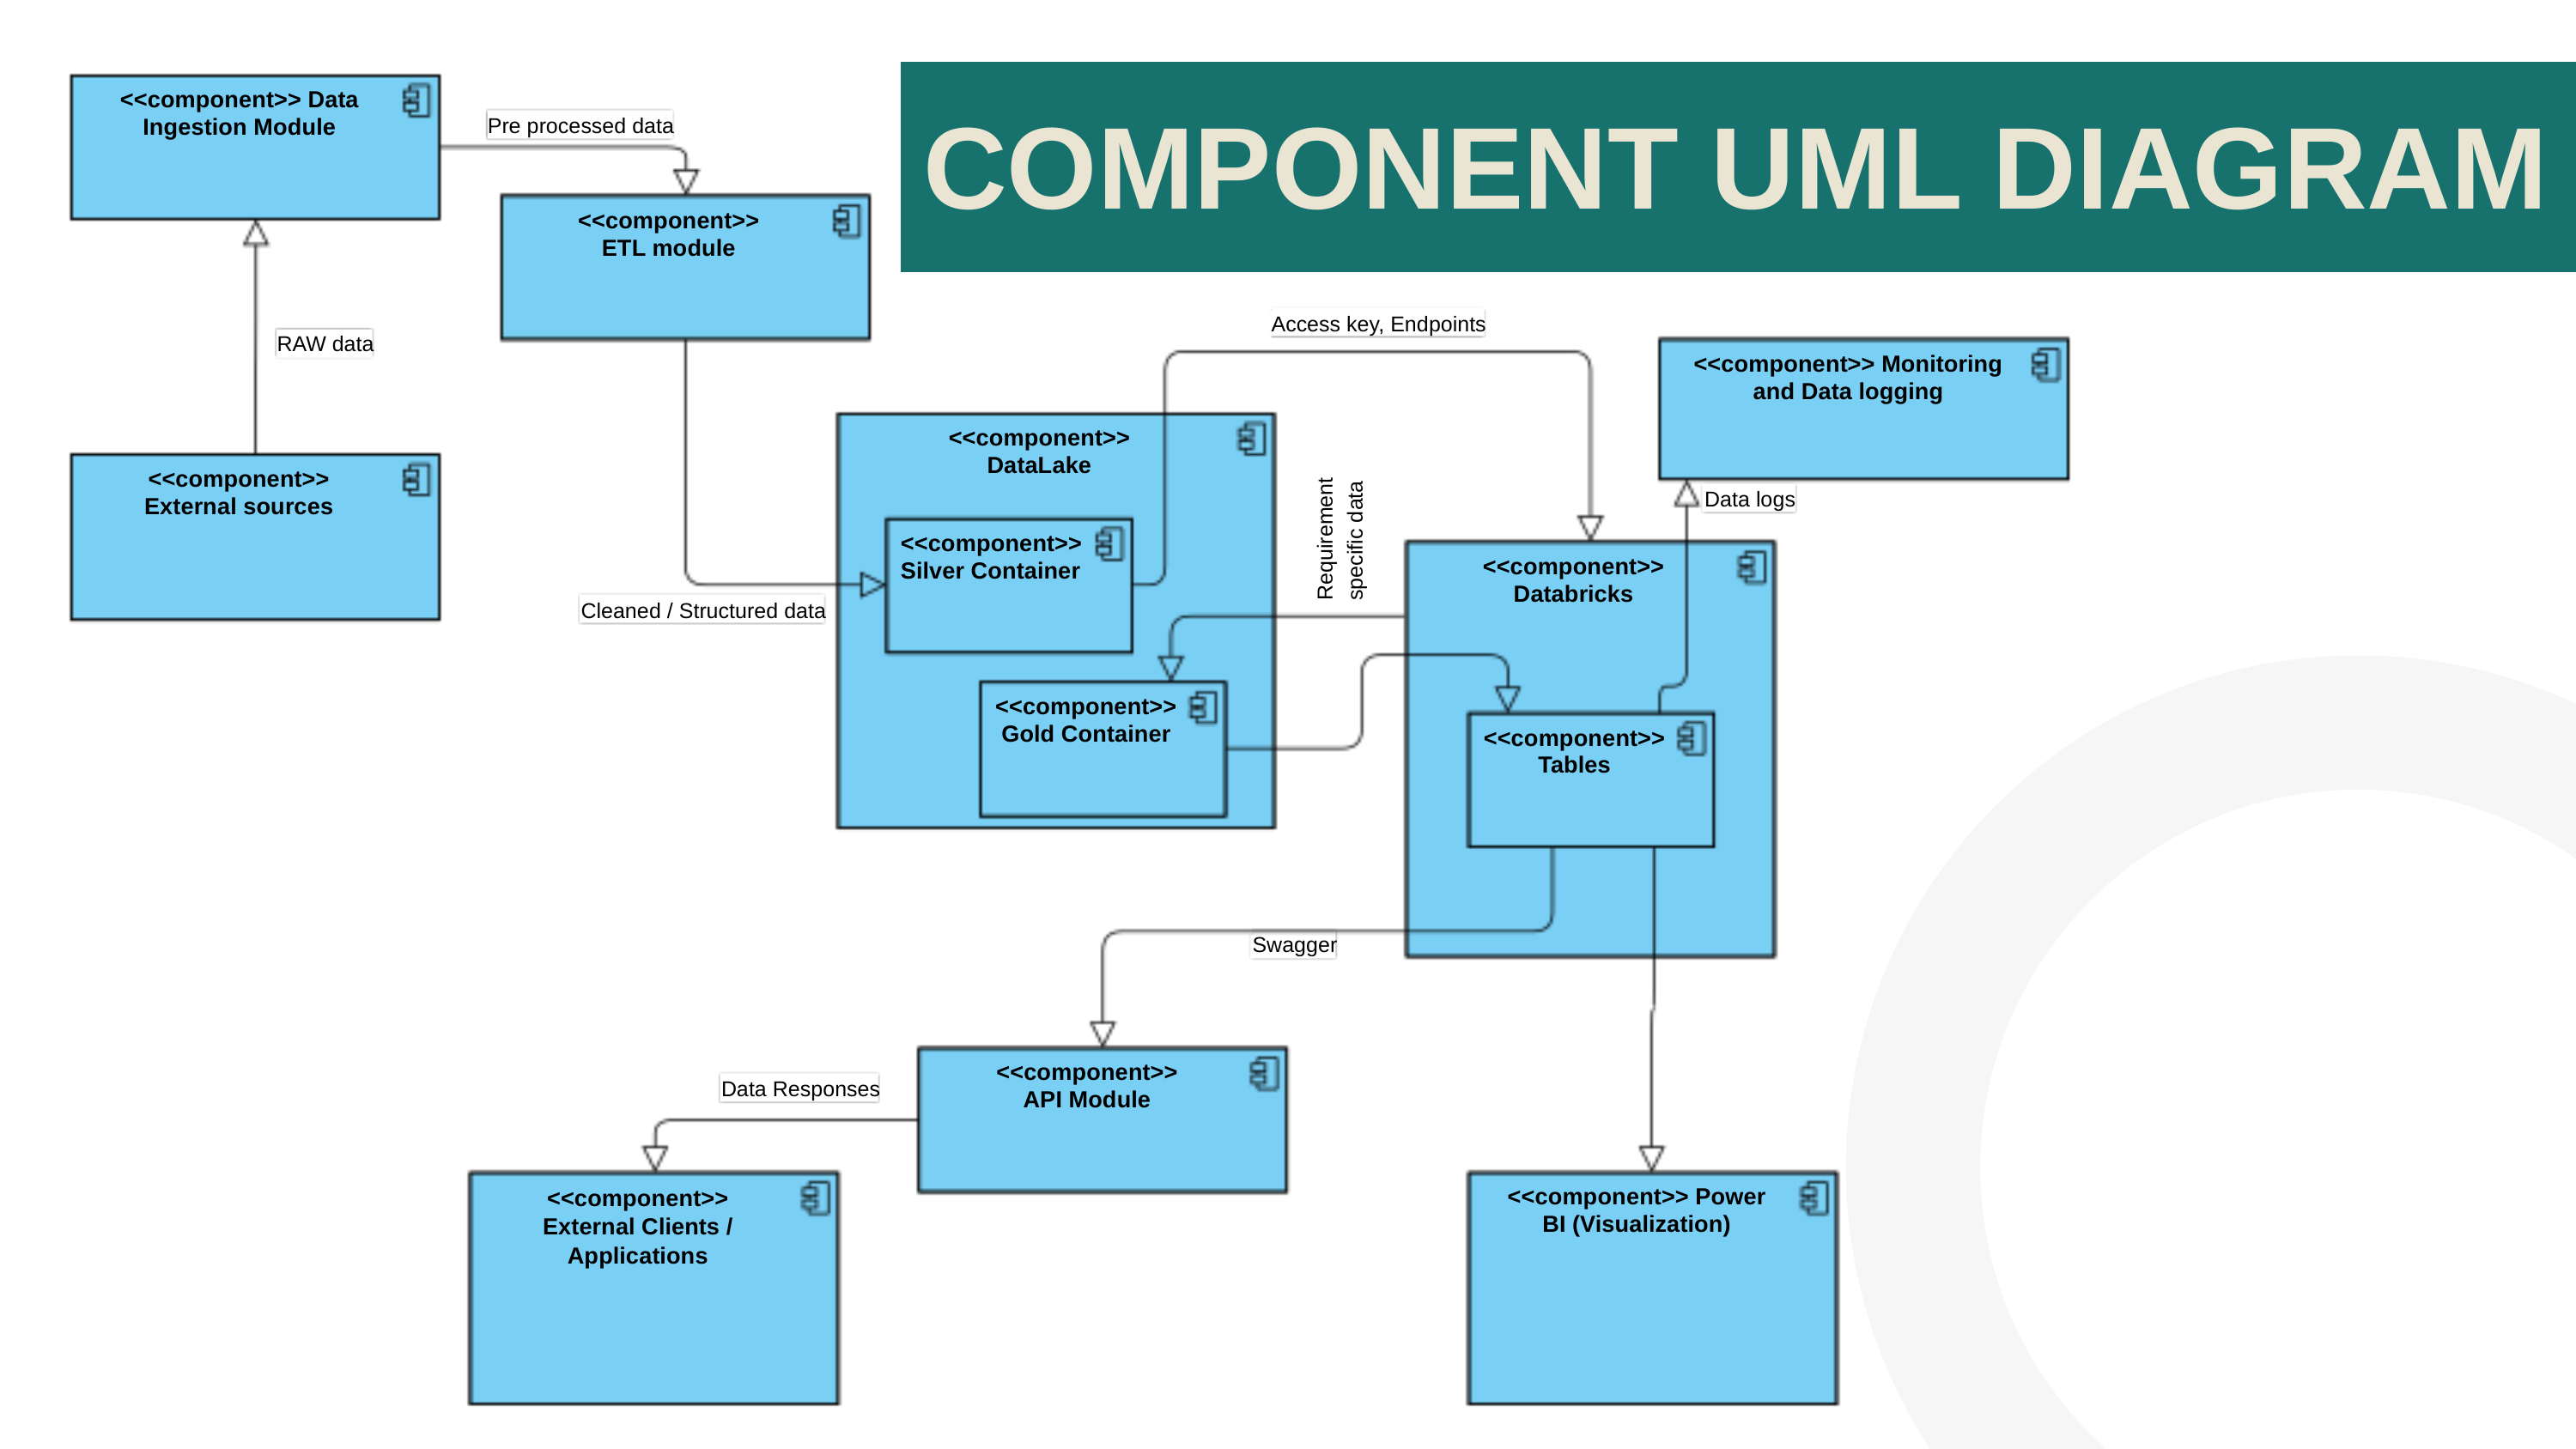

<<component>> Data Ingestion Module
Pre processed data
COMPONENT UML DIAGRAM
<<component>> ETL module
Access key, Endpoints
RAW data
<<component>> Monitoring and Data logging
<<component>> DataLake
<<component>> External sources
Requirement specific data
Data logs
<<component>> Silver Container
<<component>> Databricks
Cleaned / Structured data
<<component>> Gold Container

<<component>> Tables
Swagger
<<component>> API Module
Data Responses
<<component>> External Clients / Applications
<<component>> Power BI (Visualization)